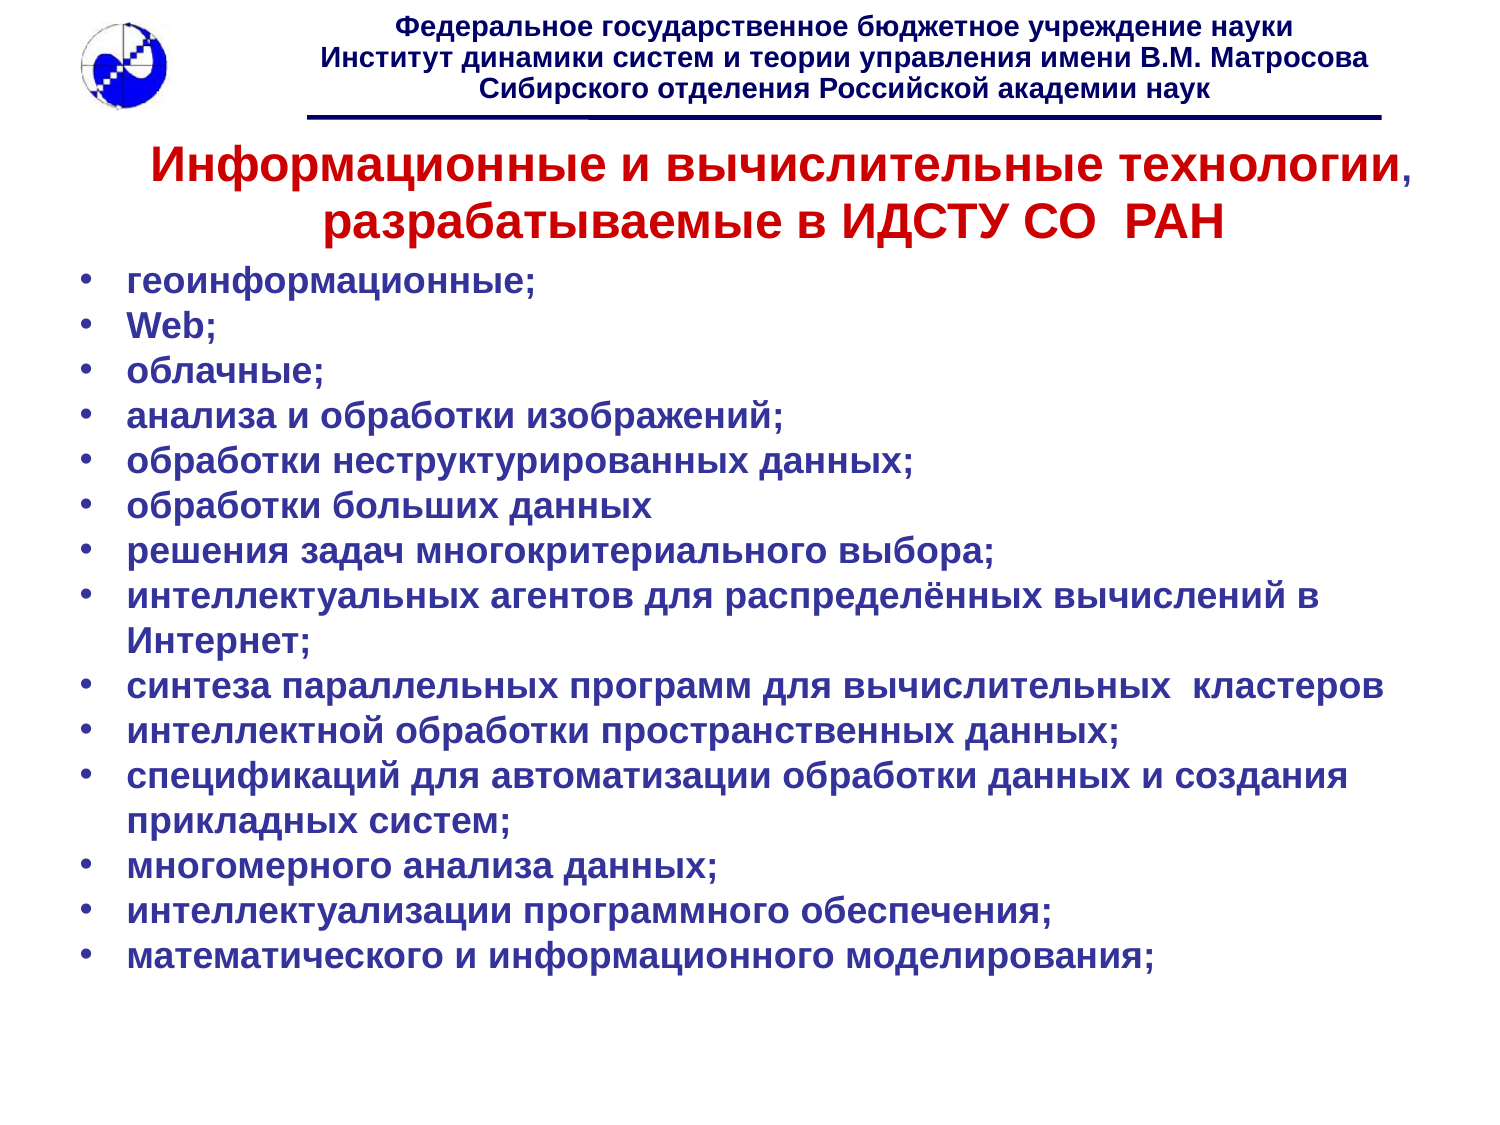

Информационные и вычислительные технологии, разрабатываемые в ИДСТУ СО  РАН
геоинформационные;
Web;
облачные;
анализа и обработки изображений;
обработки неструктурированных данных;
обработки больших данных
решения задач многокритериального выбора;
интеллектуальных агентов для распределённых вычислений в Интернет;
синтеза параллельных программ для вычислительных  кластеров
интеллектной обработки пространственных данных;
спецификаций для автоматизации обработки данных и создания прикладных систем;
многомерного анализа данных;
интеллектуализации программного обеспечения;
математического и информационного моделирования;